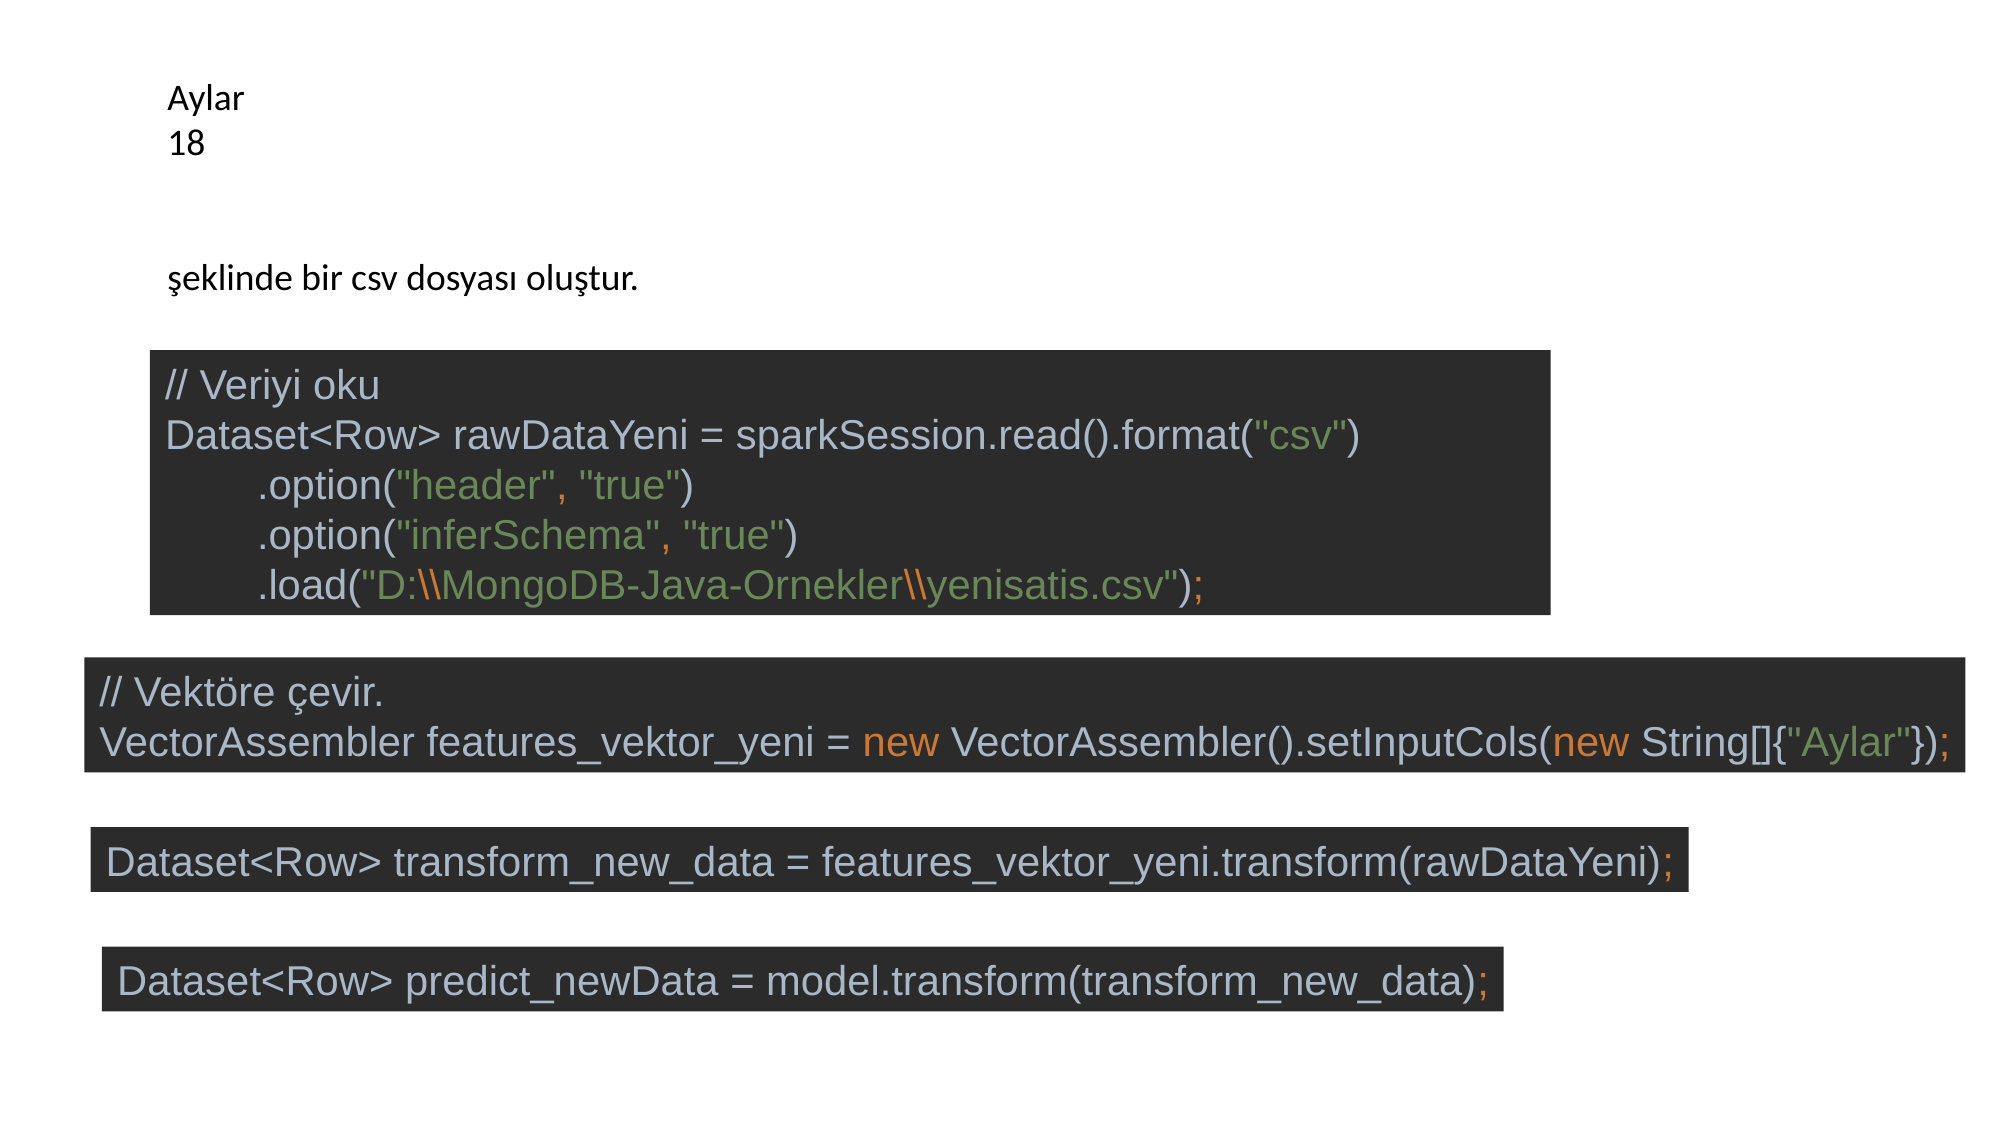

Aylar
18

şeklinde bir csv dosyası oluştur.
// Veriyi oku
Dataset<Row> rawDataYeni = sparkSession.read().format("csv")
        .option("header", "true")
        .option("inferSchema", "true")
        .load("D:\\MongoDB-Java-Ornekler\\yenisatis.csv");
// Vektöre çevir.
VectorAssembler features_vektor_yeni = new VectorAssembler().setInputCols(new String[]{"Aylar"});
Dataset<Row> transform_new_data = features_vektor_yeni.transform(rawDataYeni);
Dataset<Row> predict_newData = model.transform(transform_new_data);